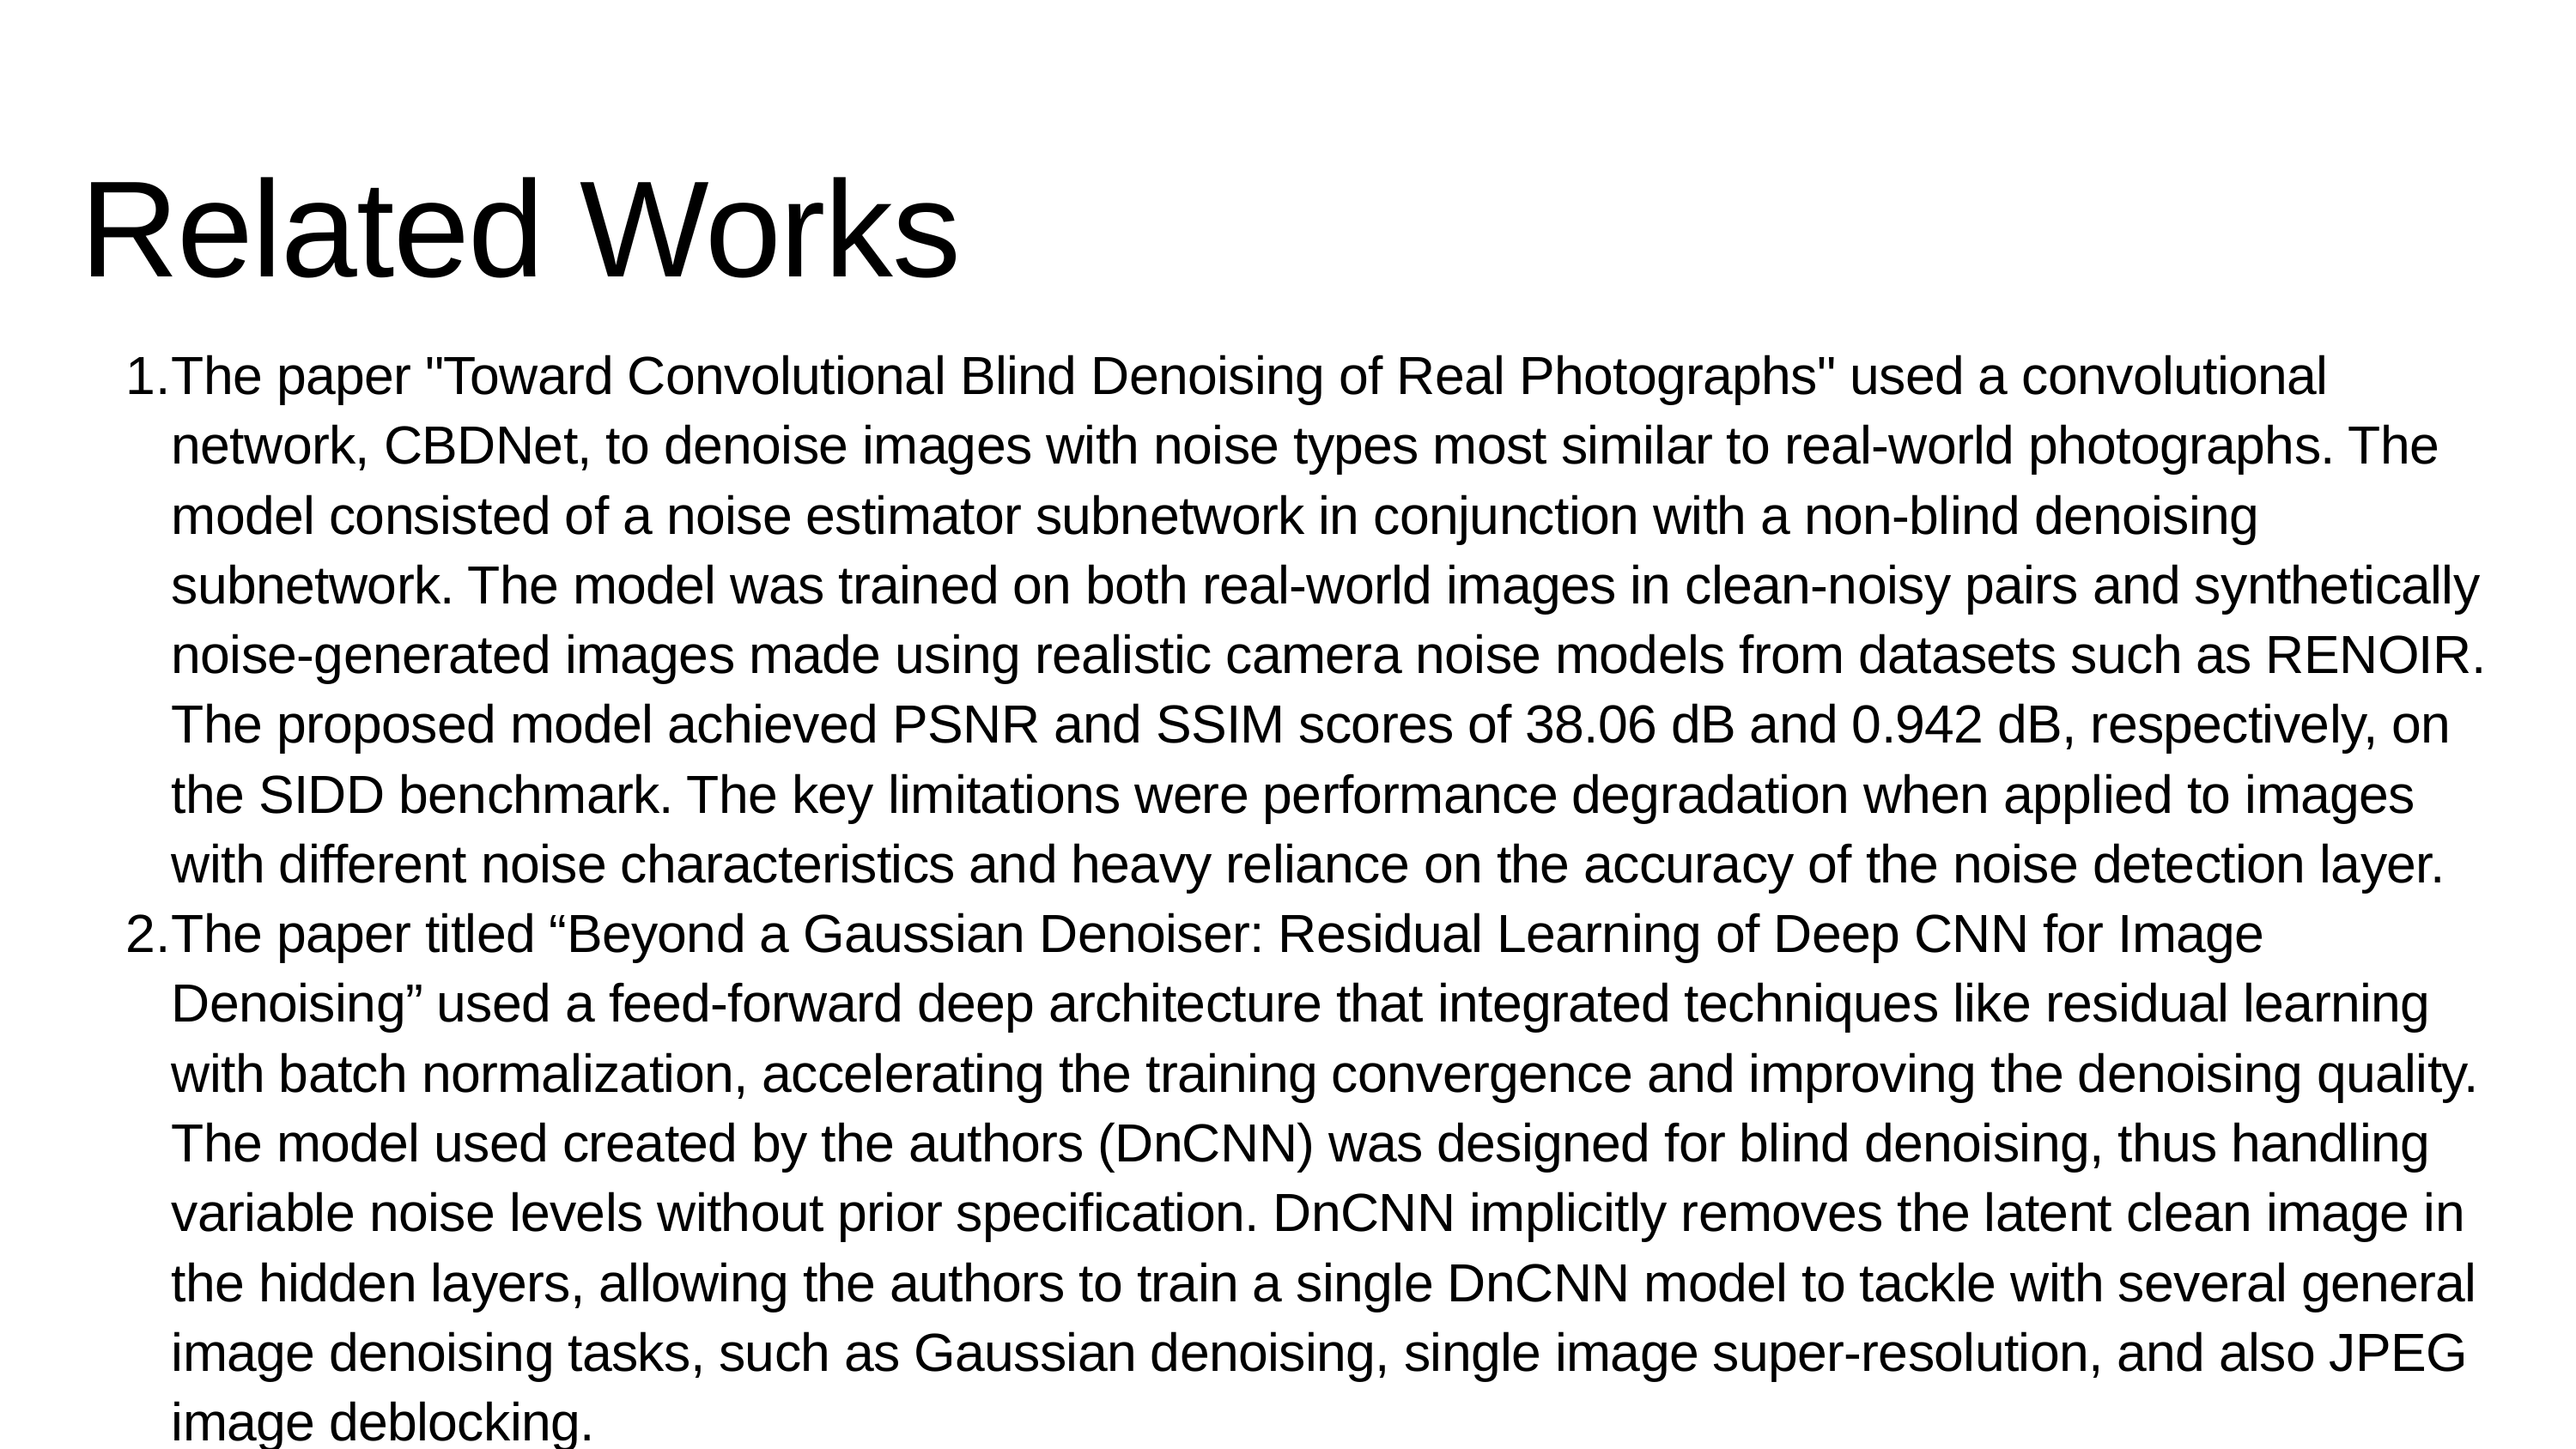

Related Works
The paper "Toward Convolutional Blind Denoising of Real Photographs" used a convolutional network, CBDNet, to denoise images with noise types most similar to real-world photographs. The model consisted of a noise estimator subnetwork in conjunction with a non-blind denoising subnetwork. The model was trained on both real-world images in clean-noisy pairs and synthetically noise-generated images made using realistic camera noise models from datasets such as RENOIR. The proposed model achieved PSNR and SSIM scores of 38.06 dB and 0.942 dB, respectively, on the SIDD benchmark. The key limitations were performance degradation when applied to images with different noise characteristics and heavy reliance on the accuracy of the noise detection layer.
The paper titled “Beyond a Gaussian Denoiser: Residual Learning of Deep CNN for Image Denoising” used a feed-forward deep architecture that integrated techniques like residual learning with batch normalization, accelerating the training convergence and improving the denoising quality. The model used created by the authors (DnCNN) was designed for blind denoising, thus handling variable noise levels without prior specification. DnCNN implicitly removes the latent clean image in the hidden layers, allowing the authors to train a single DnCNN model to tackle with several general image denoising tasks, such as Gaussian denoising, single image super-resolution, and also JPEG image deblocking.